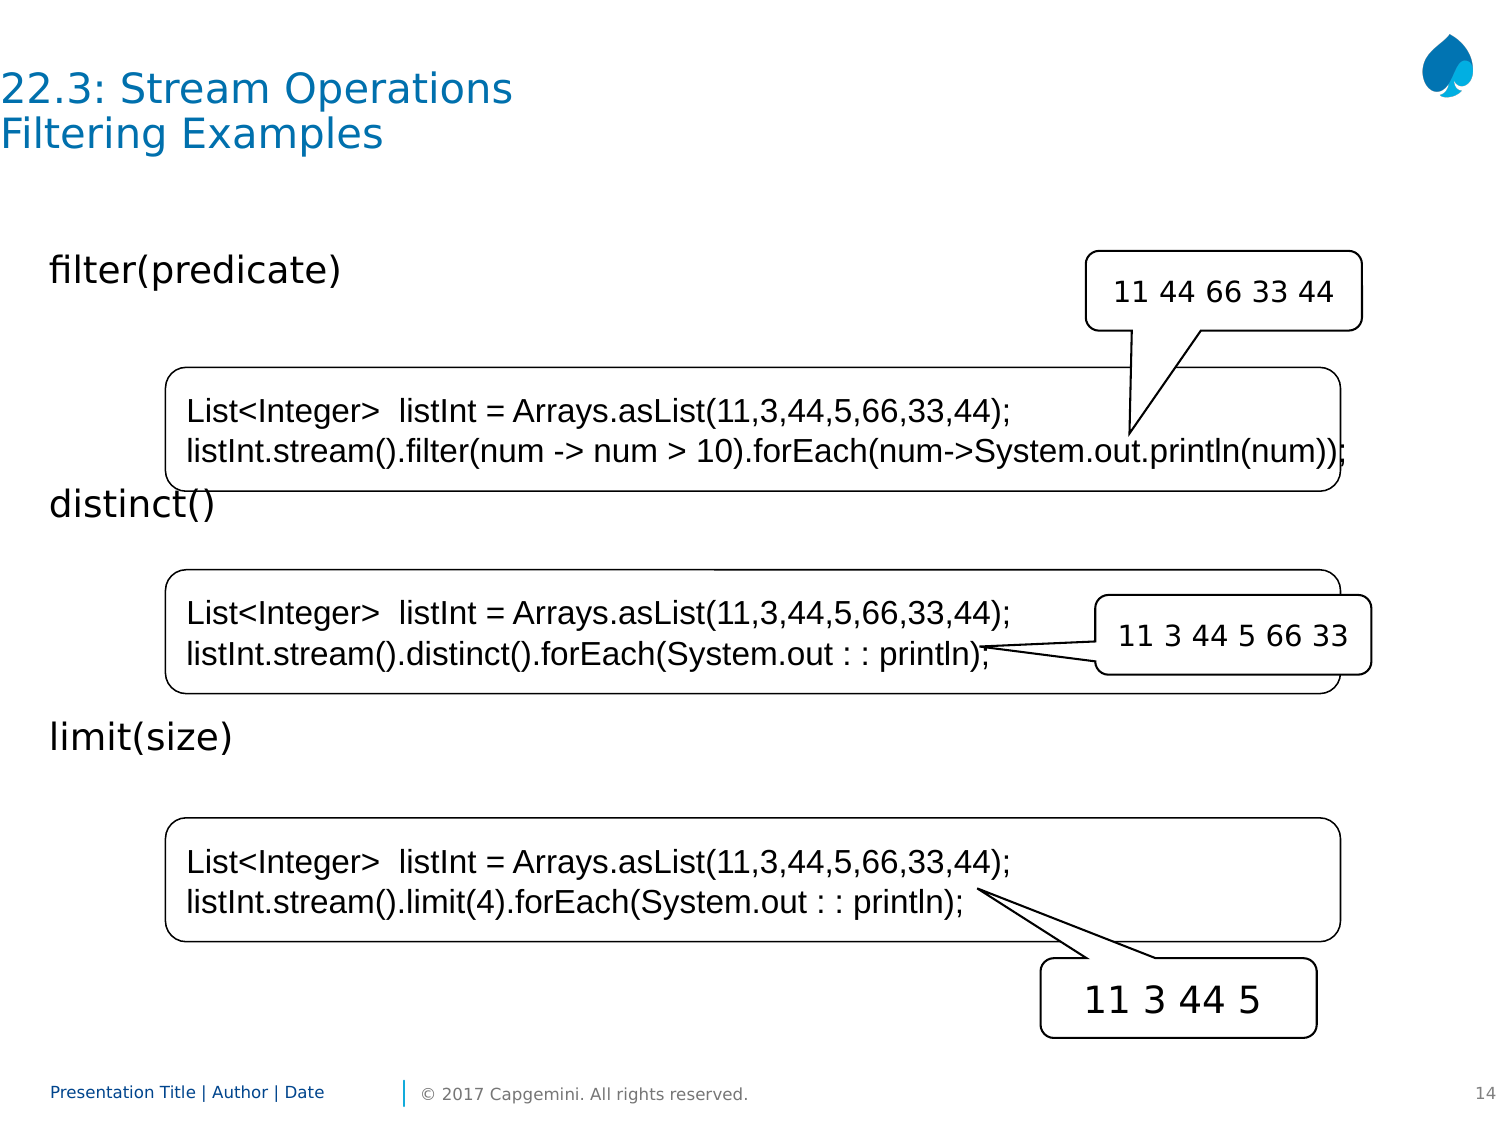

22.3: Stream Operations
Filtering Examples
filter(predicate)

distinct()

limit(size)

11 44 66 33 44
List<Integer>  listInt = Arrays.asList(11,3,44,5,66,33,44);
listInt.stream().filter(num -> num > 10).forEach(num->System.out.println(num));
List<Integer>  listInt = Arrays.asList(11,3,44,5,66,33,44);
listInt.stream().distinct().forEach(System.out : : println);
11 3 44 5 66 33
List<Integer>  listInt = Arrays.asList(11,3,44,5,66,33,44);
listInt.stream().limit(4).forEach(System.out : : println);
11 3 44 5